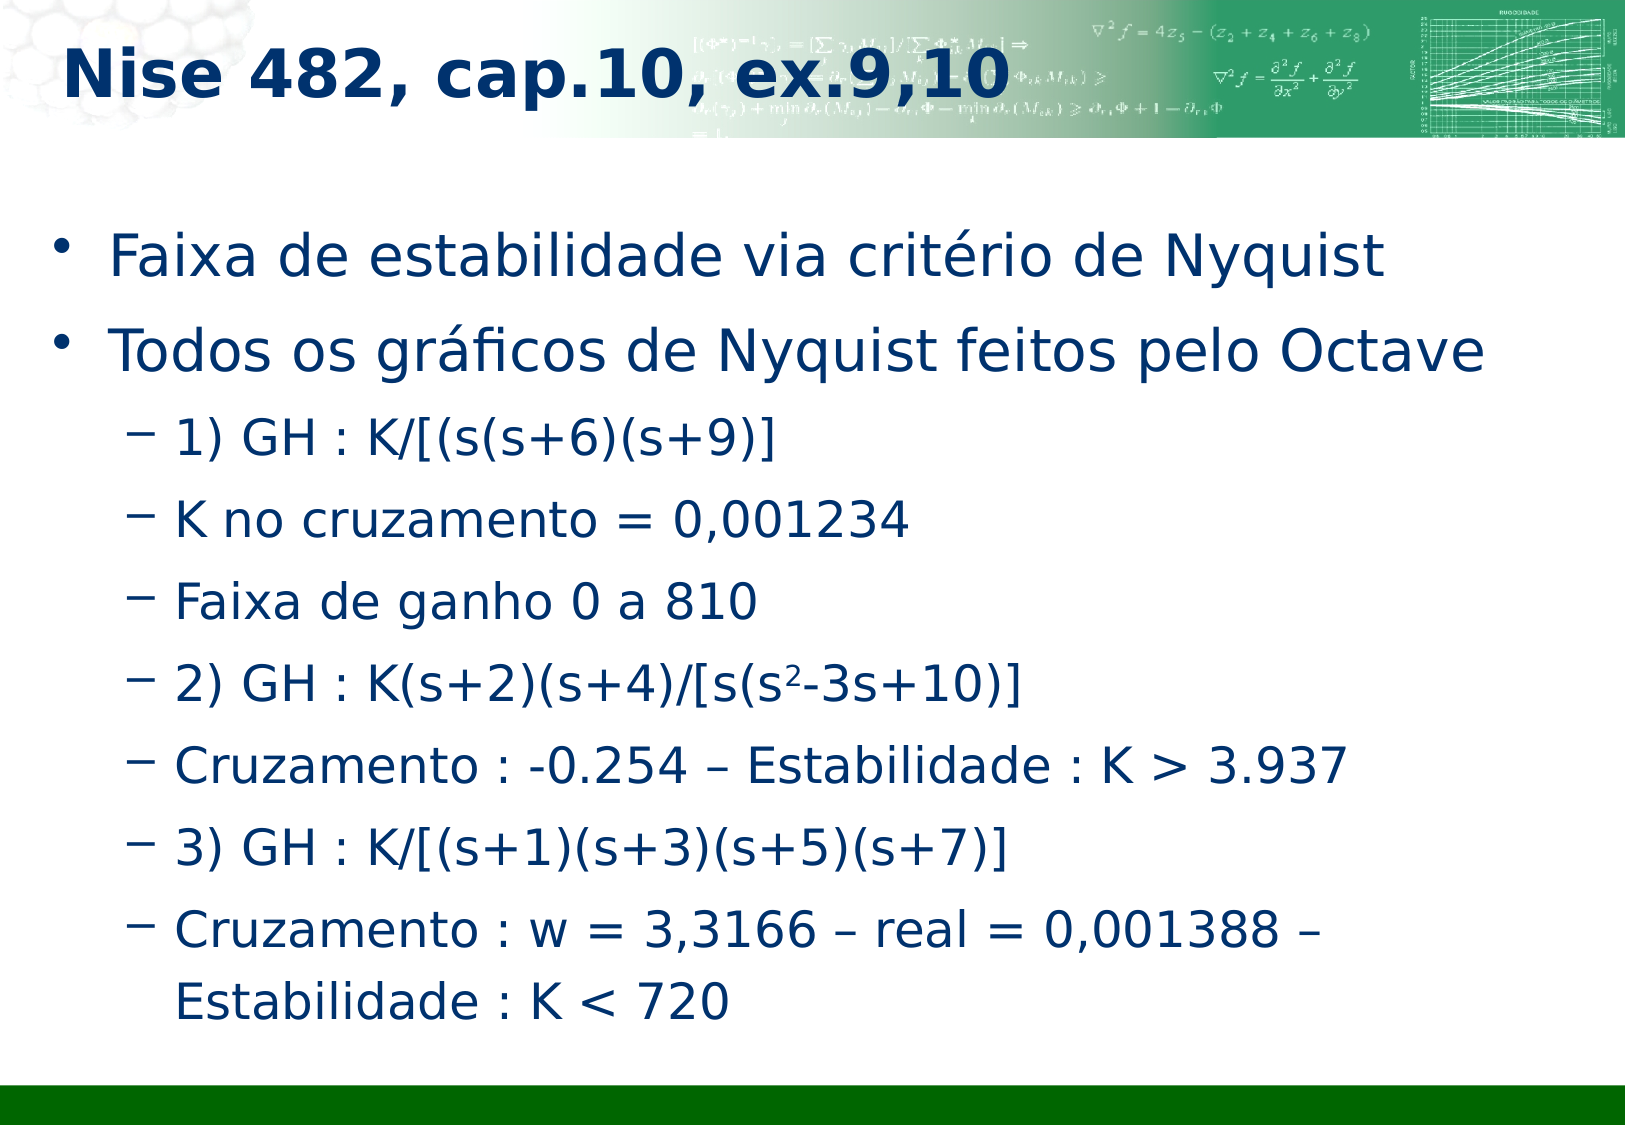

# Nise 482, cap.10, ex.9,10
Faixa de estabilidade via critério de Nyquist
Todos os gráficos de Nyquist feitos pelo Octave
1) GH : K/[(s(s+6)(s+9)]
K no cruzamento = 0,001234
Faixa de ganho 0 a 810
2) GH : K(s+2)(s+4)/[s(s2-3s+10)]
Cruzamento : -0.254 – Estabilidade : K > 3.937
3) GH : K/[(s+1)(s+3)(s+5)(s+7)]
Cruzamento : w = 3,3166 – real = 0,001388 – Estabilidade : K < 720